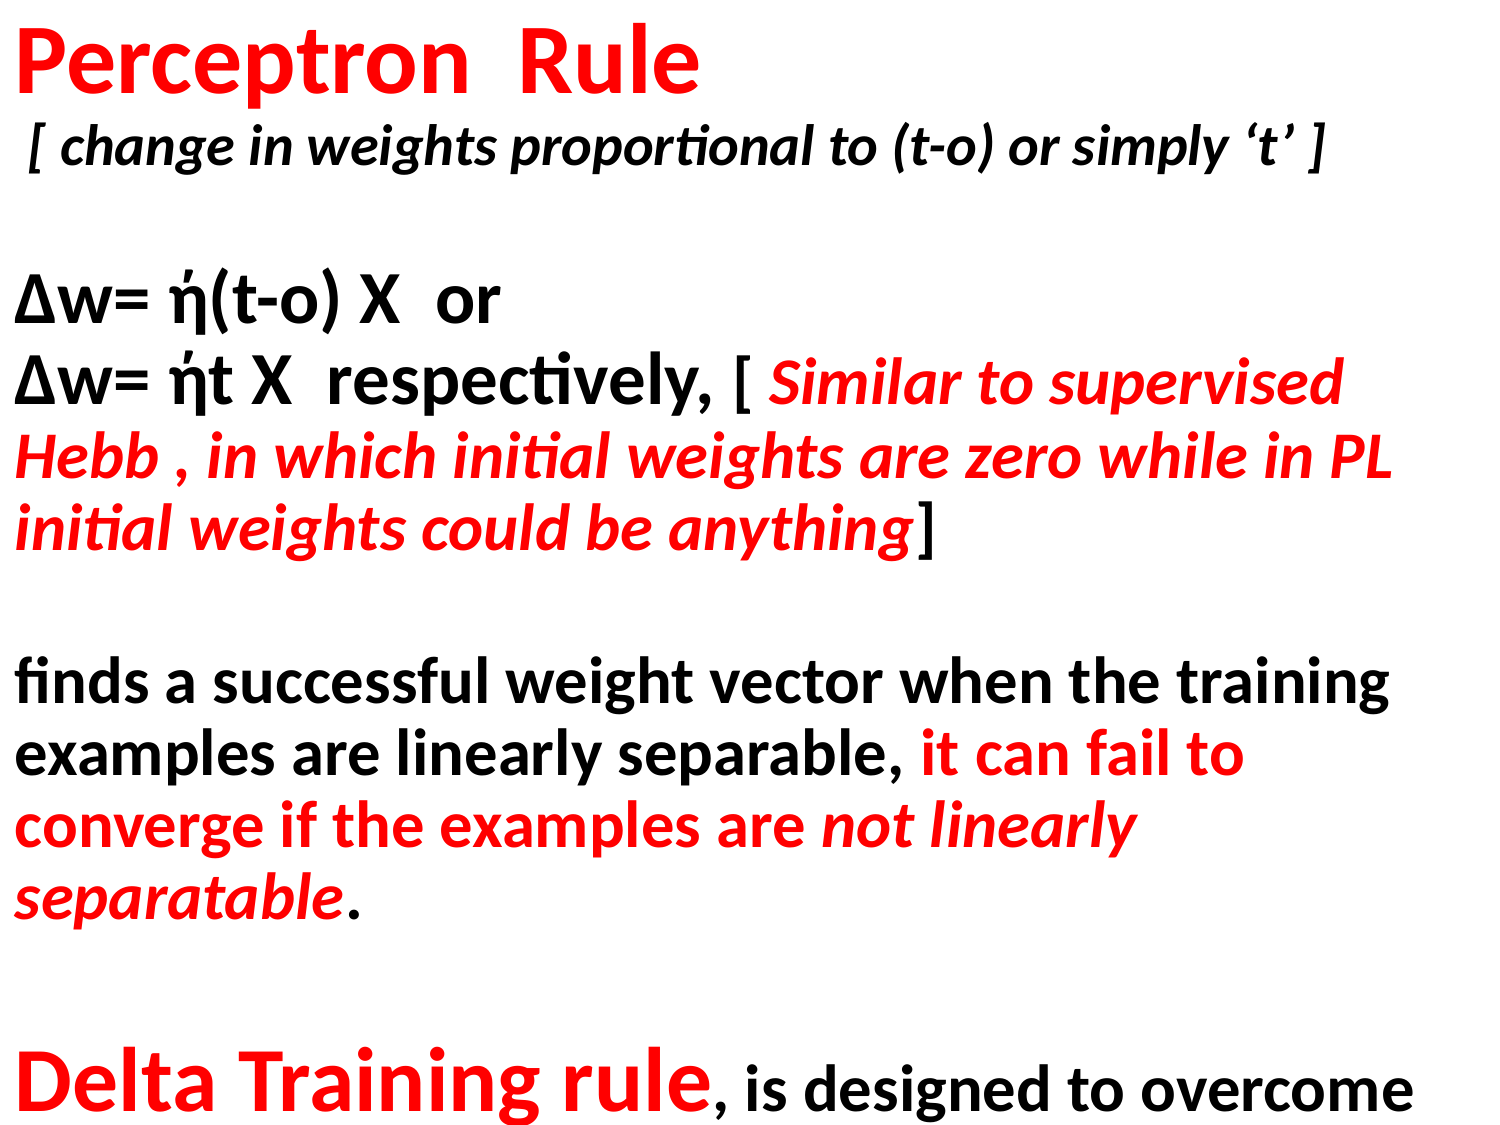

Perceptron  Rule
 [ change in weights proportional to (t-o) or simply ‘t’ ]

Δw= ή(t-o) X  or
Δw= ήt X  respectively, [ Similar to supervised Hebb , in which initial weights are zero while in PL initial weights could be anything]

finds a successful weight vector when the training examples are linearly separable, it can fail to converge if the examples are not linearly separatable.

Delta Training rule, is designed to overcome this difficulty.